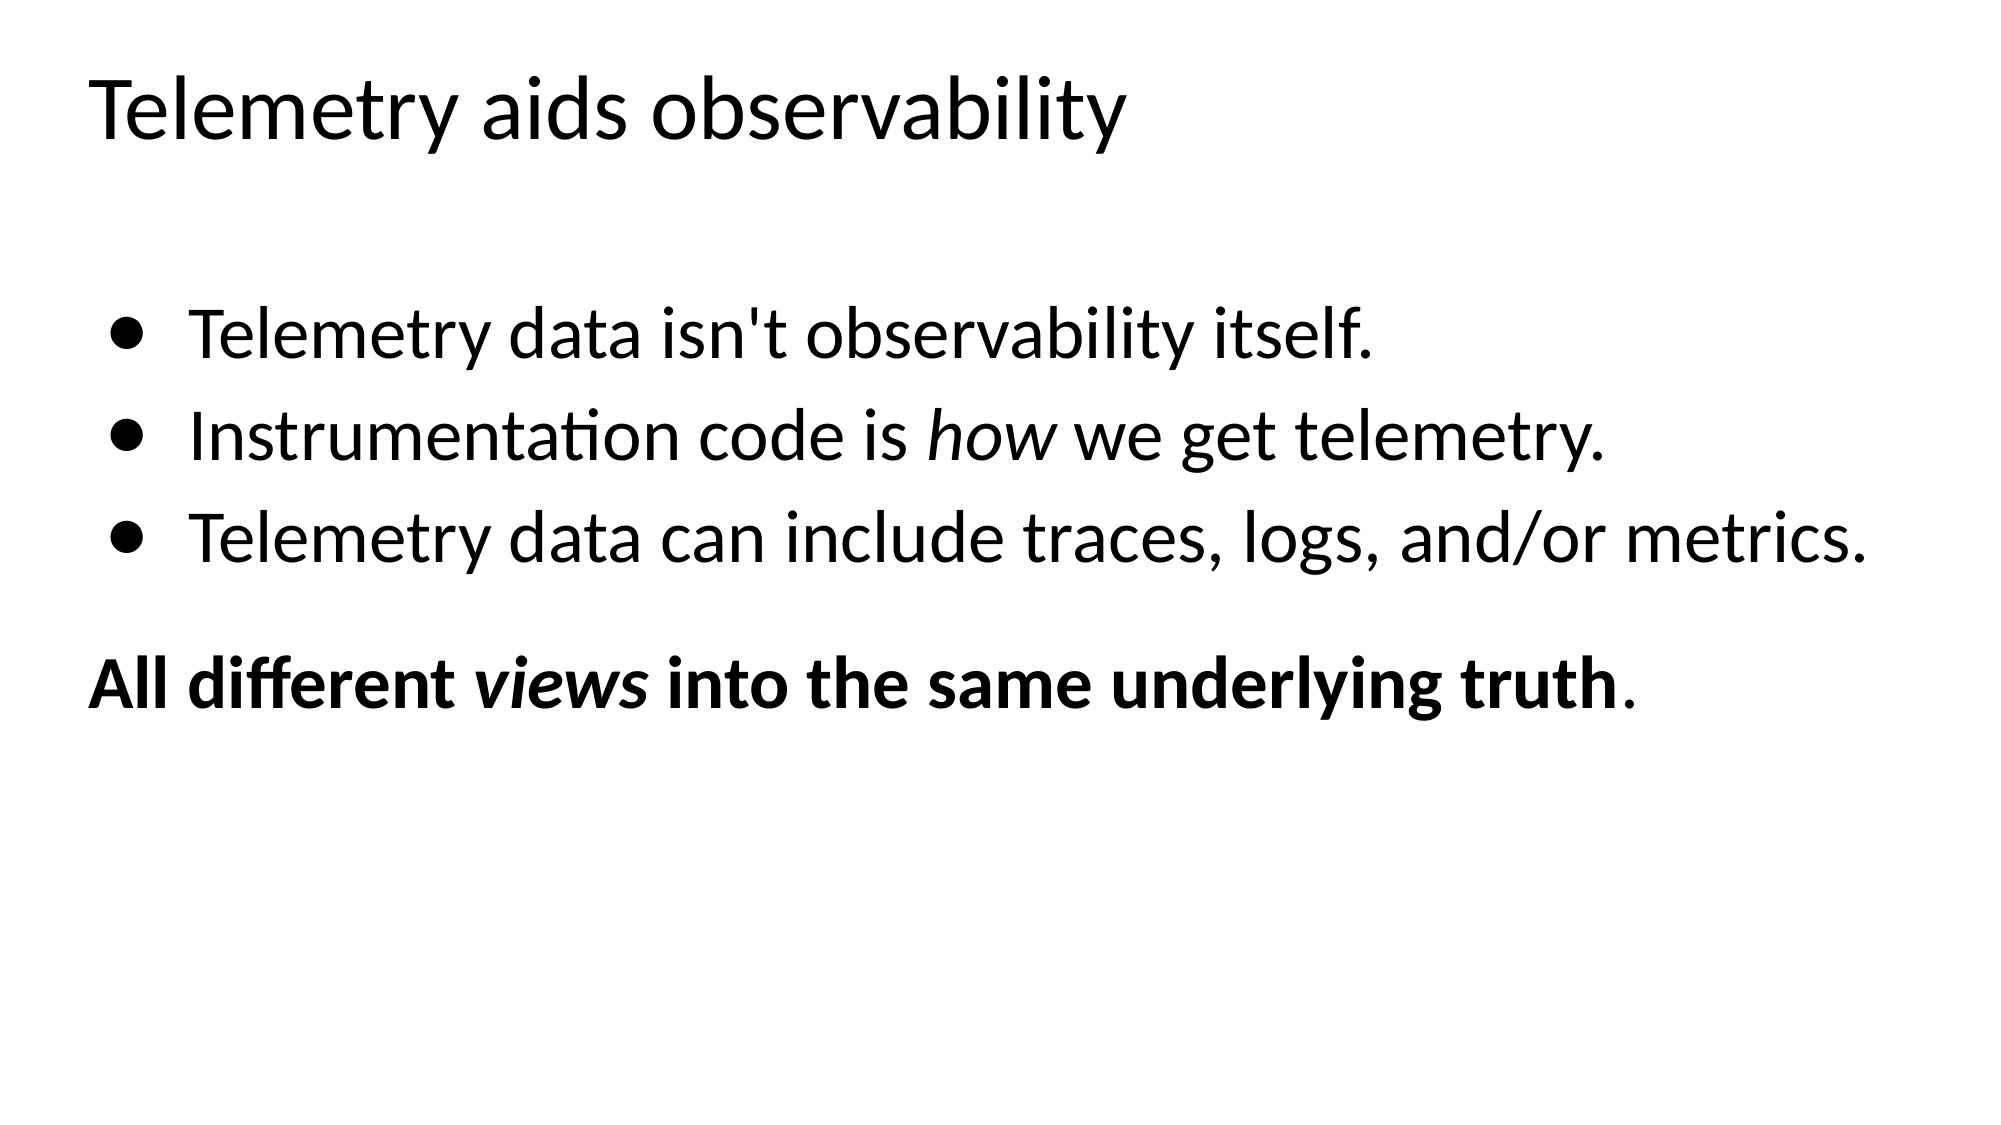

# Telemetry aids observability
Telemetry data isn't observability itself.
Instrumentation code is how we get telemetry.
Telemetry data can include traces, logs, and/or metrics.
All different views into the same underlying truth.